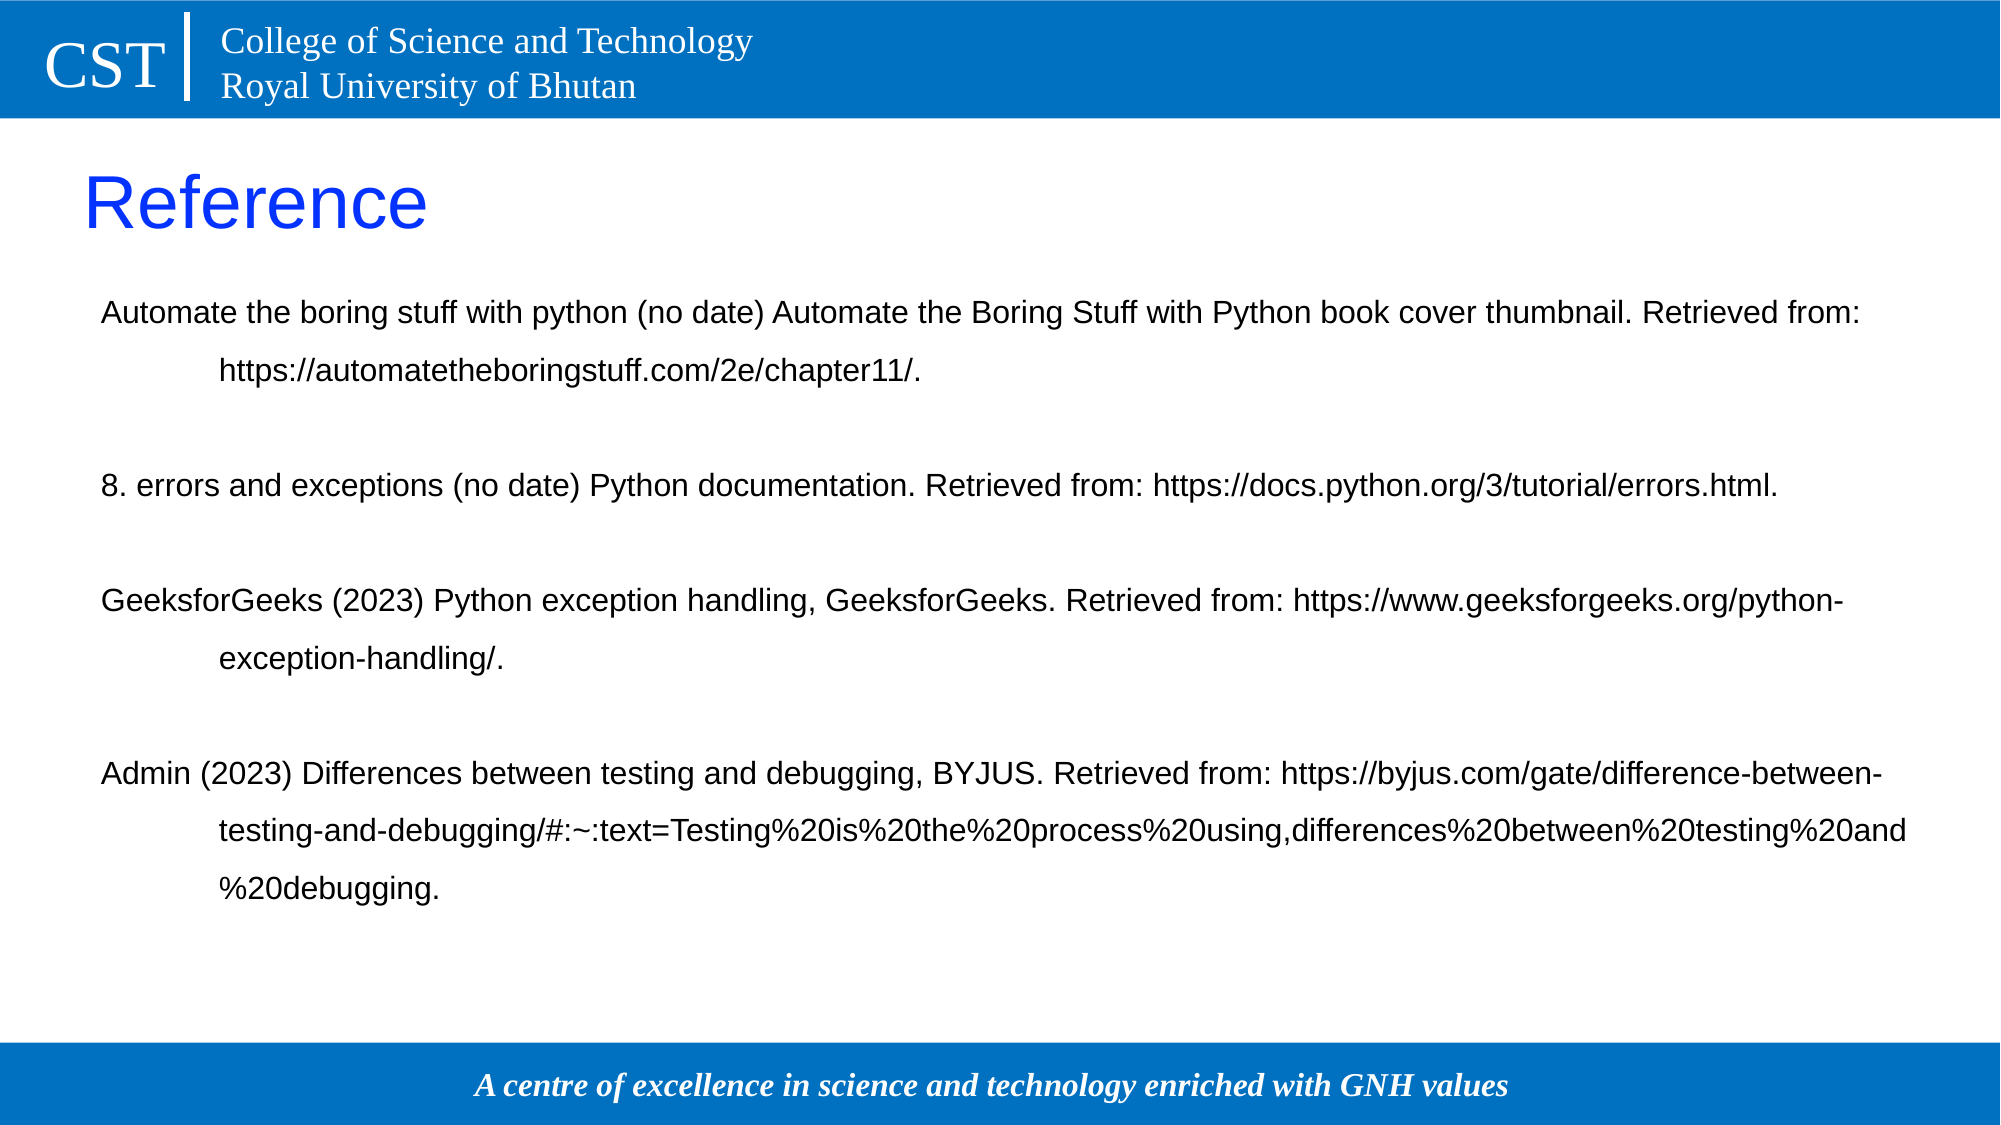

# Reference
Automate the boring stuff with python (no date) Automate the Boring Stuff with Python book cover thumbnail. Retrieved from: https://automatetheboringstuff.com/2e/chapter11/.

8. errors and exceptions (no date) Python documentation. Retrieved from: https://docs.python.org/3/tutorial/errors.html.

GeeksforGeeks (2023) Python exception handling, GeeksforGeeks. Retrieved from: https://www.geeksforgeeks.org/python-exception-handling/.

Admin (2023) Differences between testing and debugging, BYJUS. Retrieved from: https://byjus.com/gate/difference-between-testing-and-debugging/#:~:text=Testing%20is%20the%20process%20using,differences%20between%20testing%20and%20debugging.